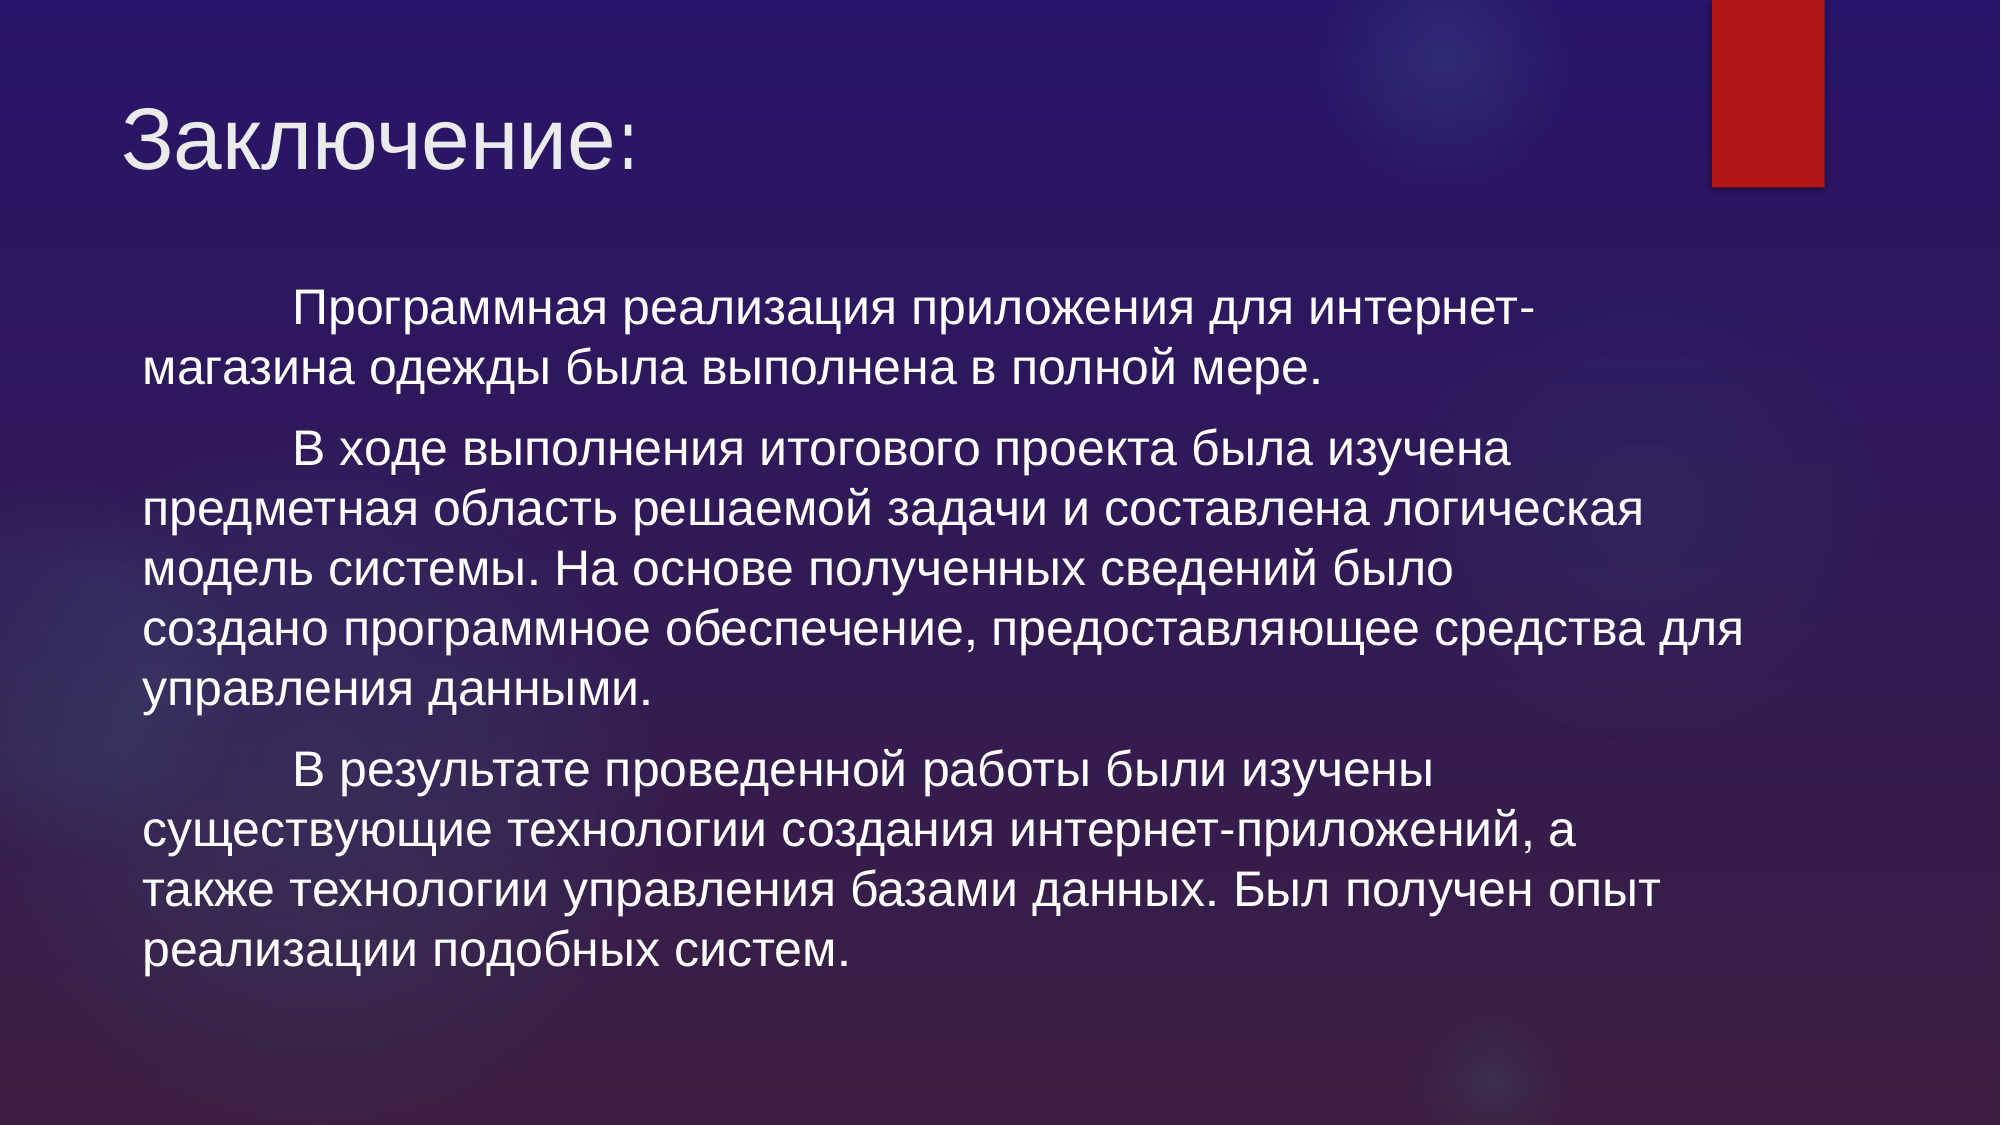

# Заключение:
	Программная реализация приложения для интернет-магазина одежды была выполнена в полной мере.
	В ходе выполнения итогового проекта была изучена предметная область решаемой задачи и составлена логическая модель системы. На основе полученных сведений было создано программное обеспечение, предоставляющее средства для управления данными.
	В результате проведенной работы были изучены существующие технологии создания интернет-приложений, а также технологии управления базами данных. Был получен опыт реализации подобных систем.